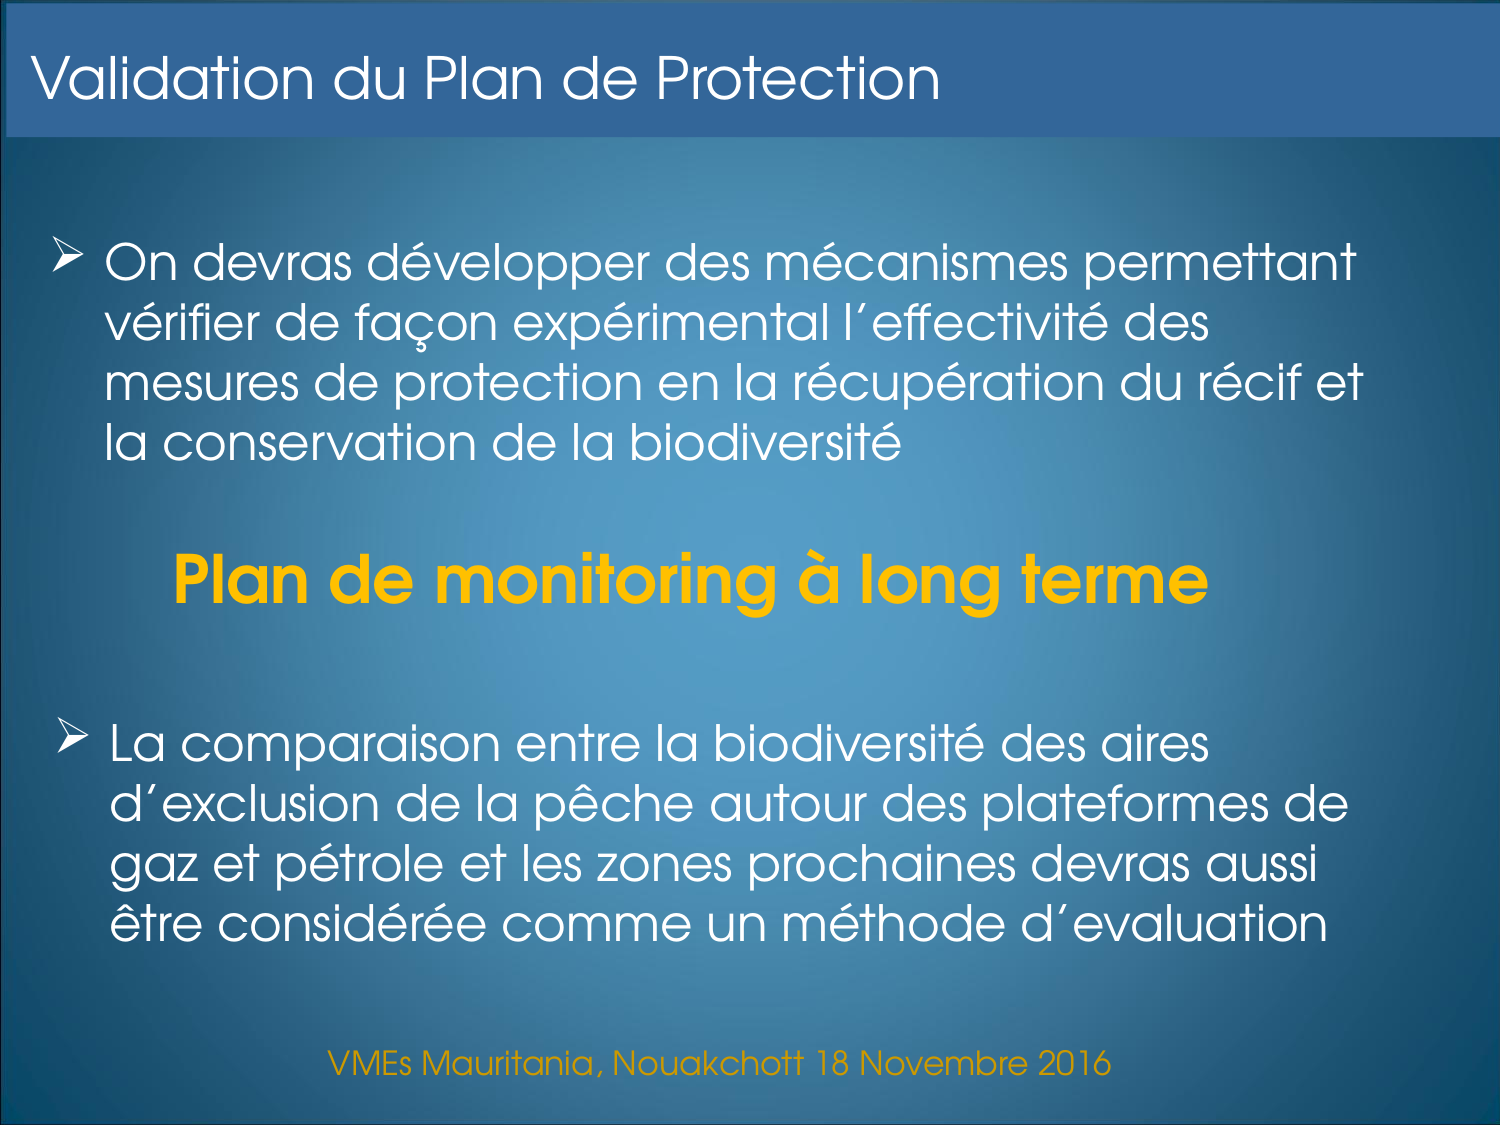

Validation du Plan de Protection
On devras développer des mécanismes permettant vérifier de façon expérimental l’effectivité des mesures de protection en la récupération du récif et la conservation de la biodiversité
Plan de monitoring à long terme
La comparaison entre la biodiversité des aires d’exclusion de la pêche autour des plateformes de gaz et pétrole et les zones prochaines devras aussi être considérée comme un méthode d’evaluation
VMEs Mauritania, Nouakchott 18 Novembre 2016